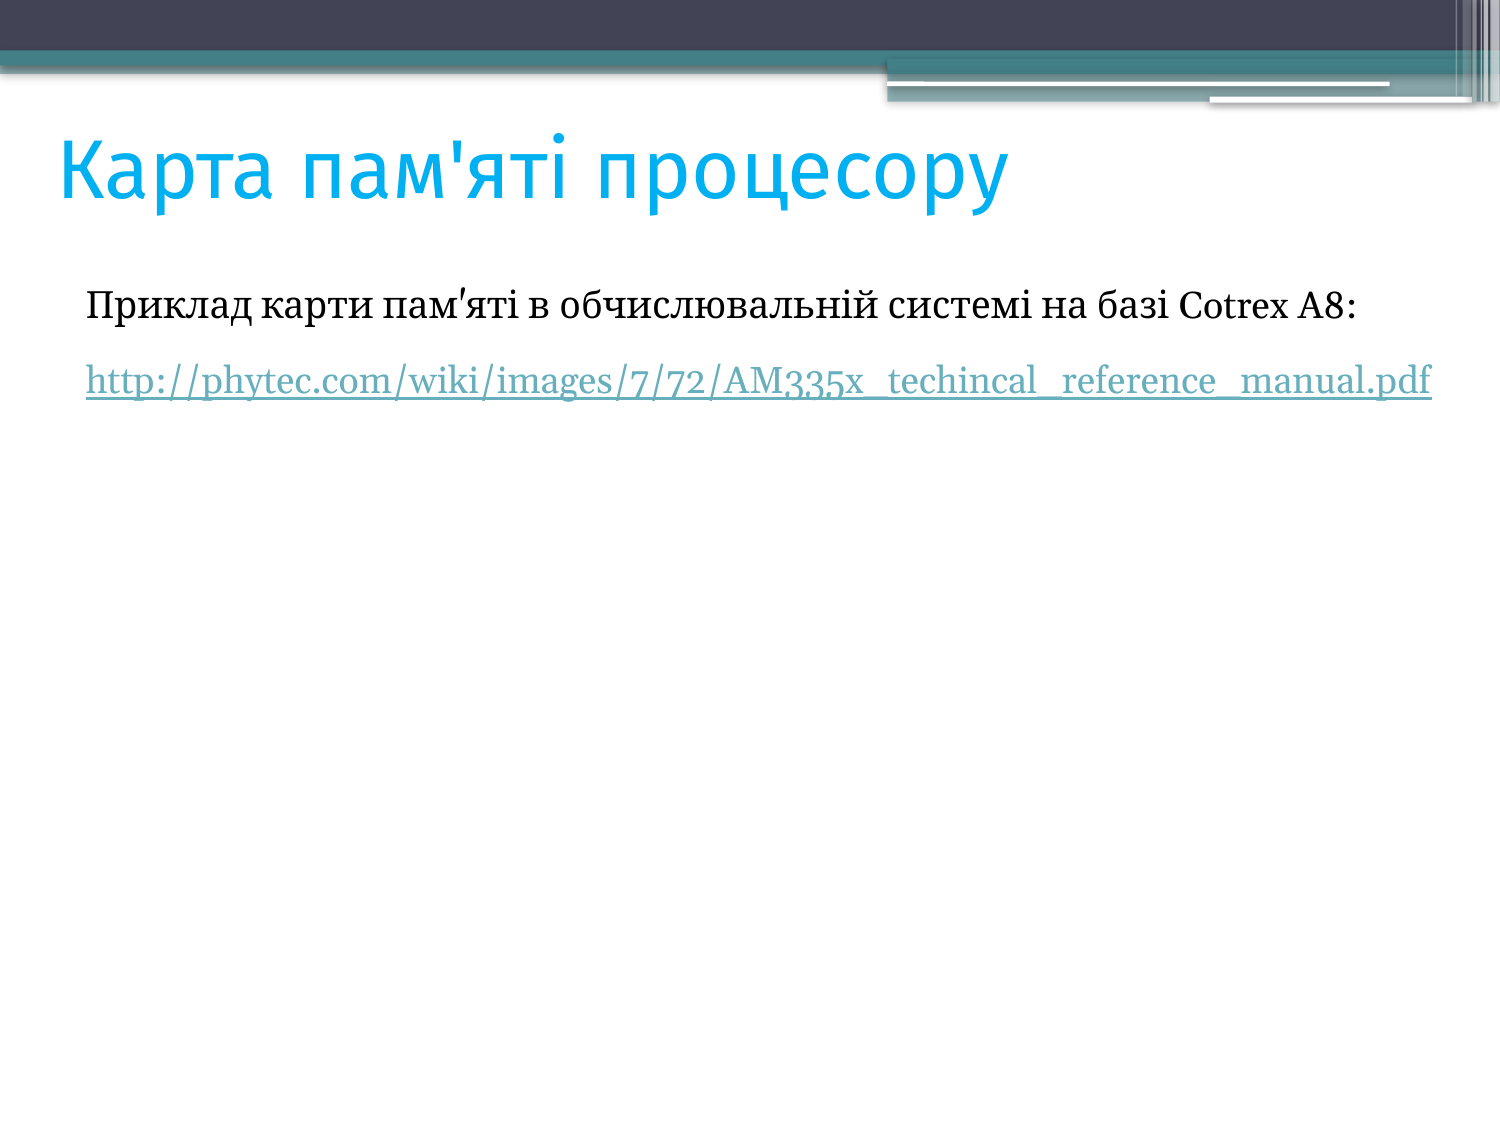

# Карта пам'яті процесору
Приклад карти пам'яті в обчислювальній системі на базі Cotrex A8:
http://phytec.com/wiki/images/7/72/AM335x_techincal_reference_manual.pdf